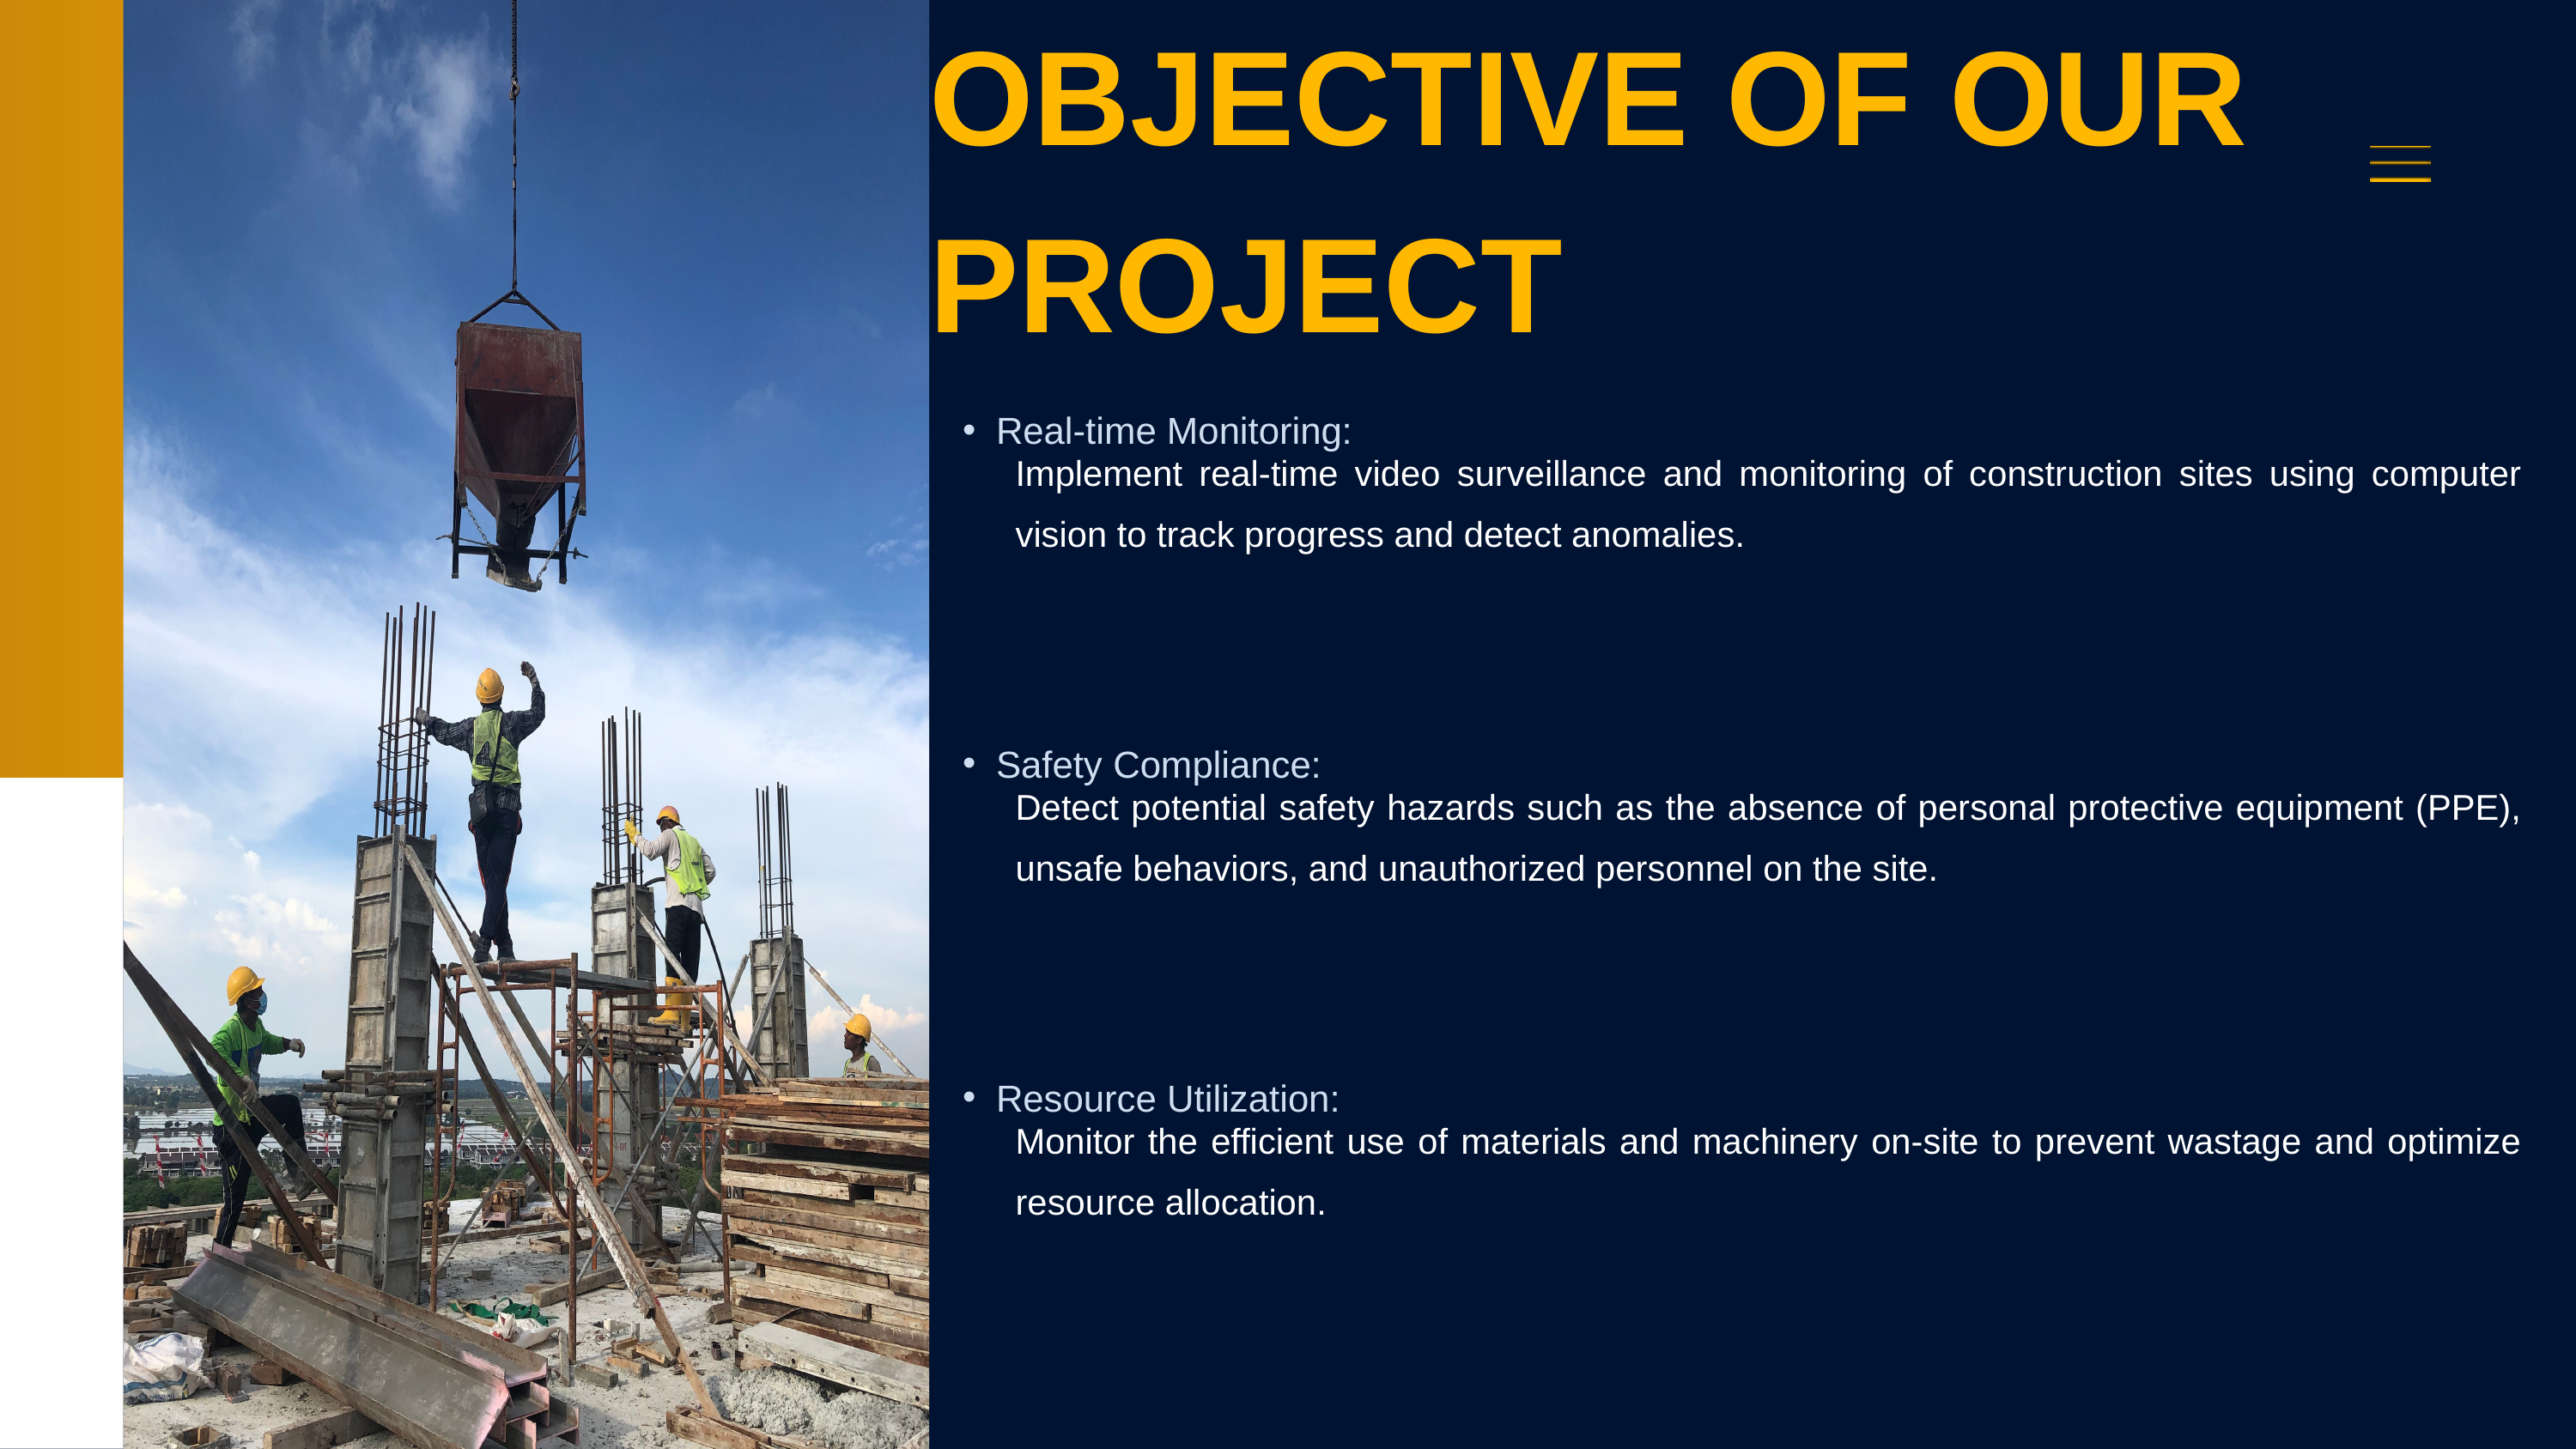

OBJECTIVE OF OUR PROJECT

Real-time Monitoring:
Implement real-time video surveillance and monitoring of construction sites using computer vision to track progress and detect anomalies.
Safety Compliance:
Detect potential safety hazards such as the absence of personal protective equipment (PPE), unsafe behaviors, and unauthorized personnel on the site.

Resource Utilization:
Monitor the efficient use of materials and machinery on-site to prevent wastage and optimize resource allocation.